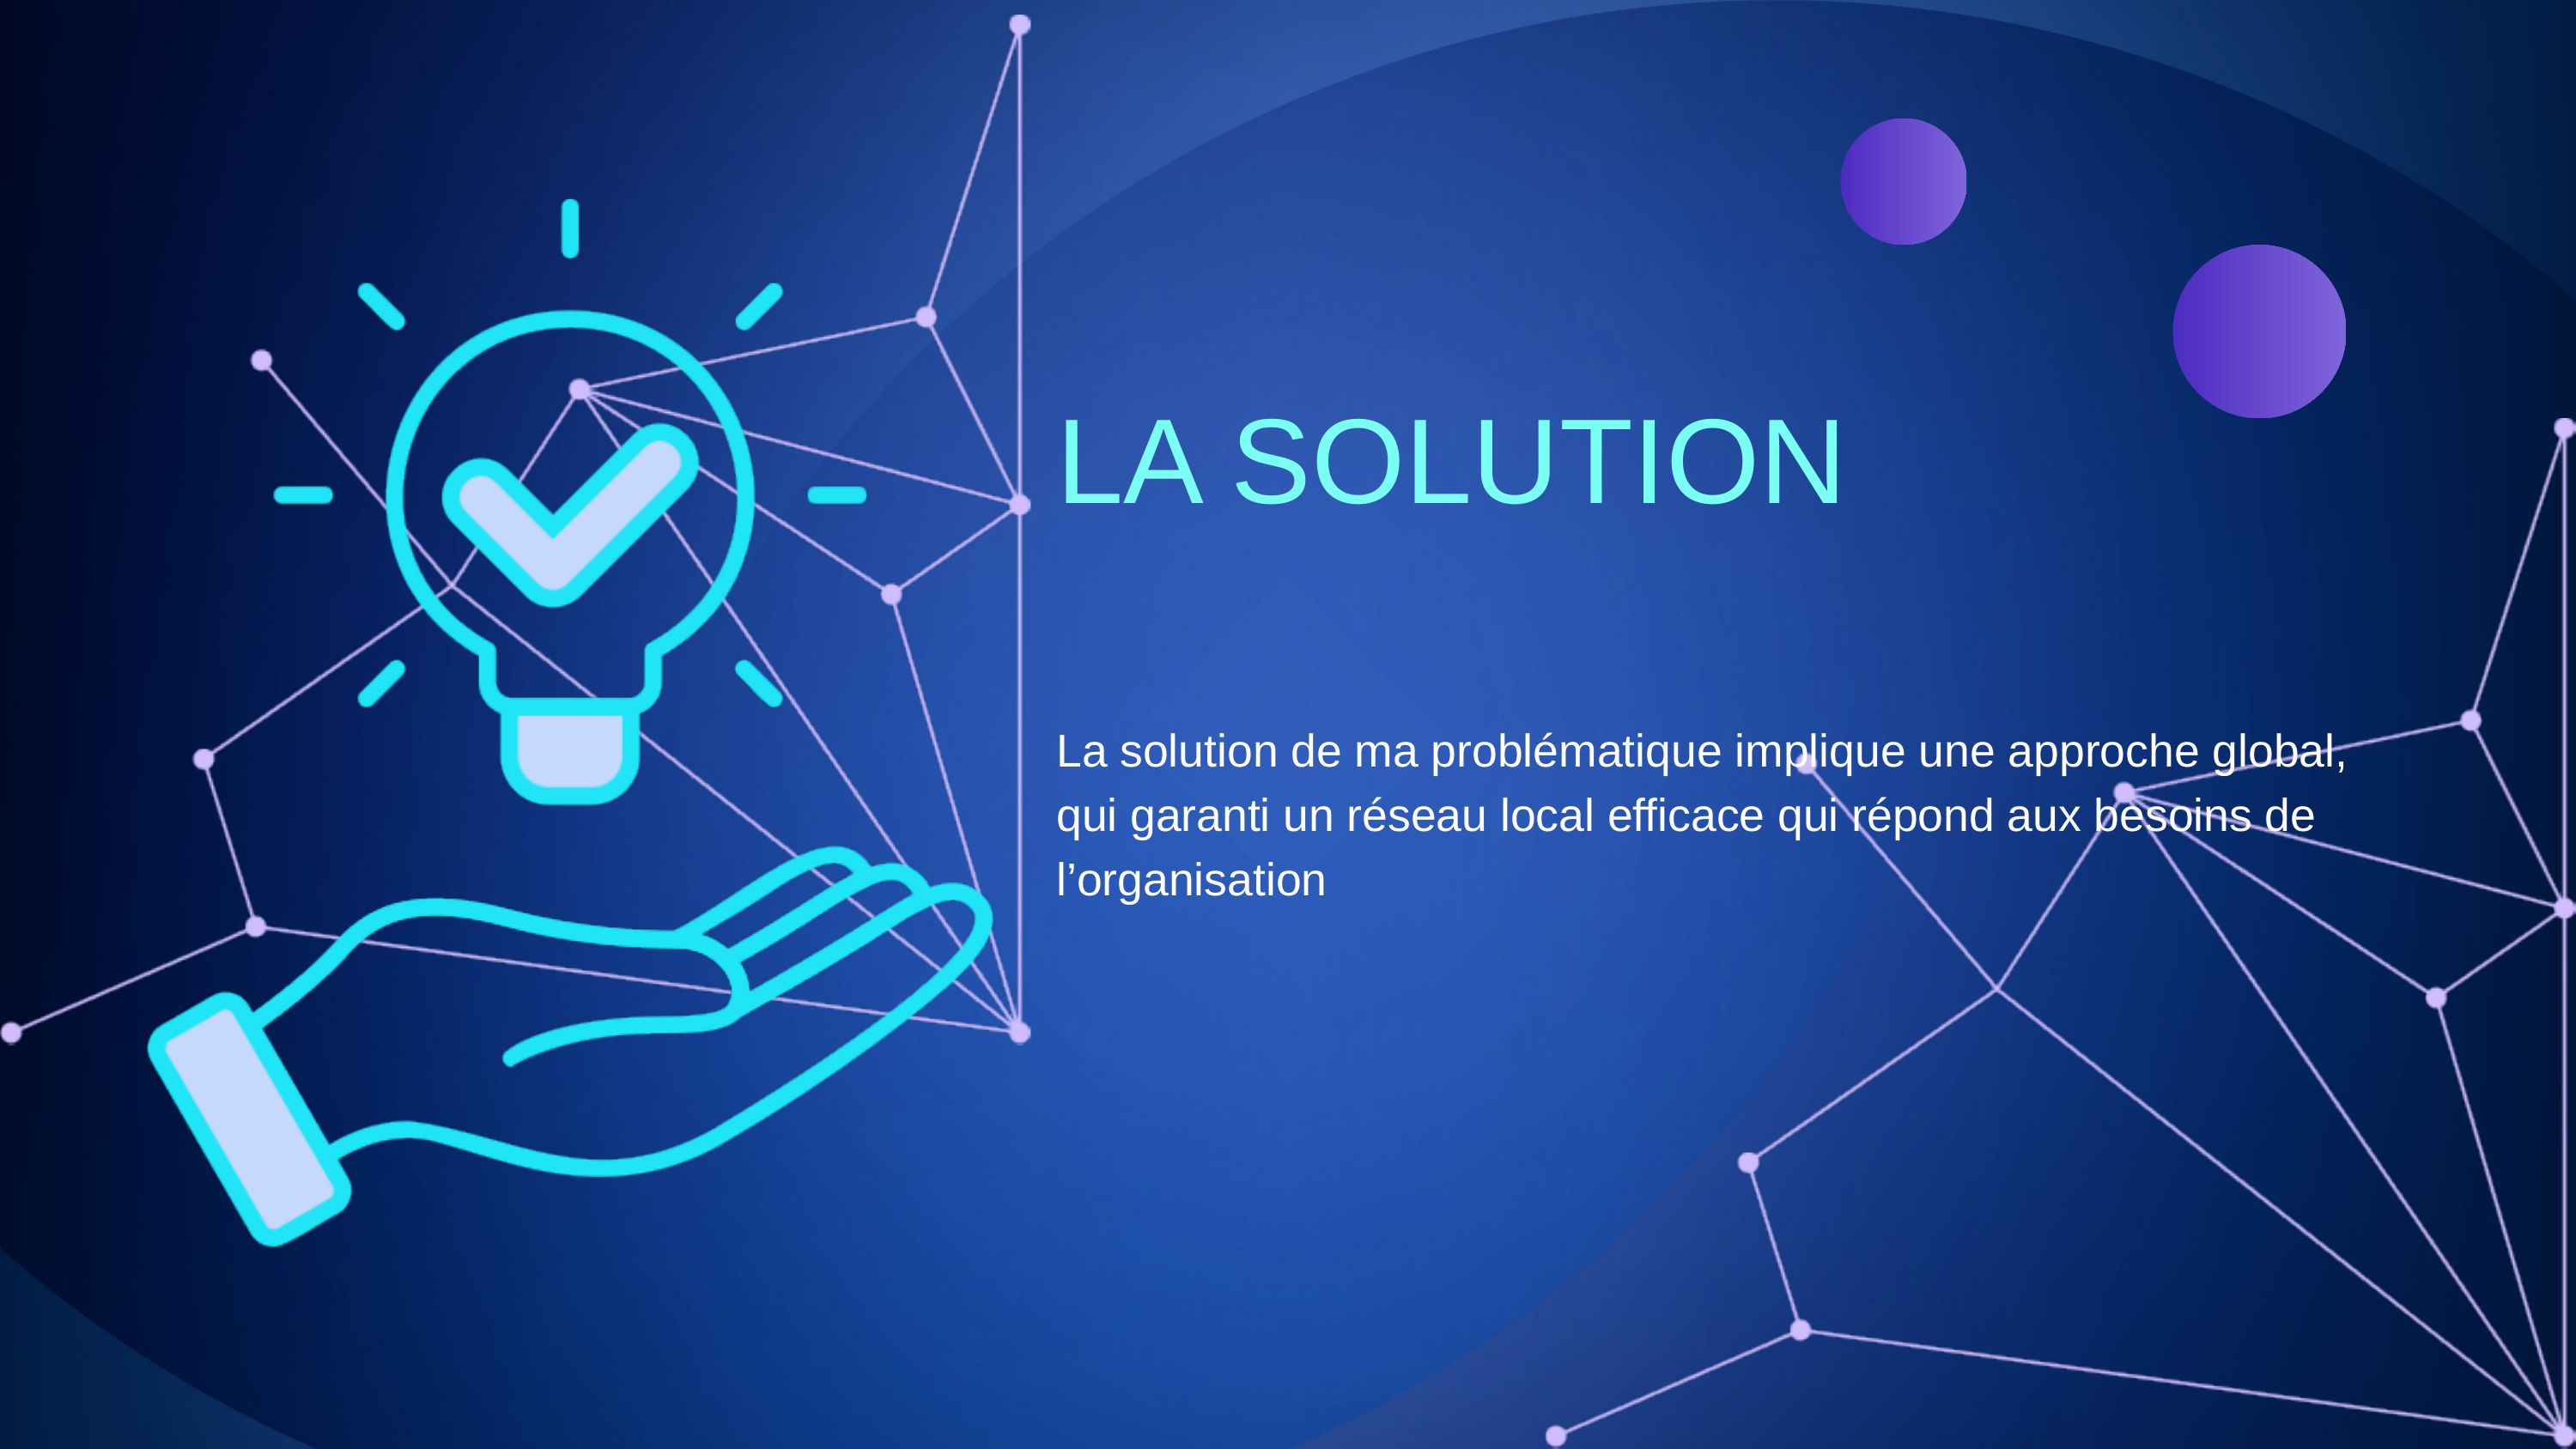

LA SOLUTION

La solution de ma problématique implique une approche global, qui garanti un réseau local efficace qui répond aux besoins de l’organisation